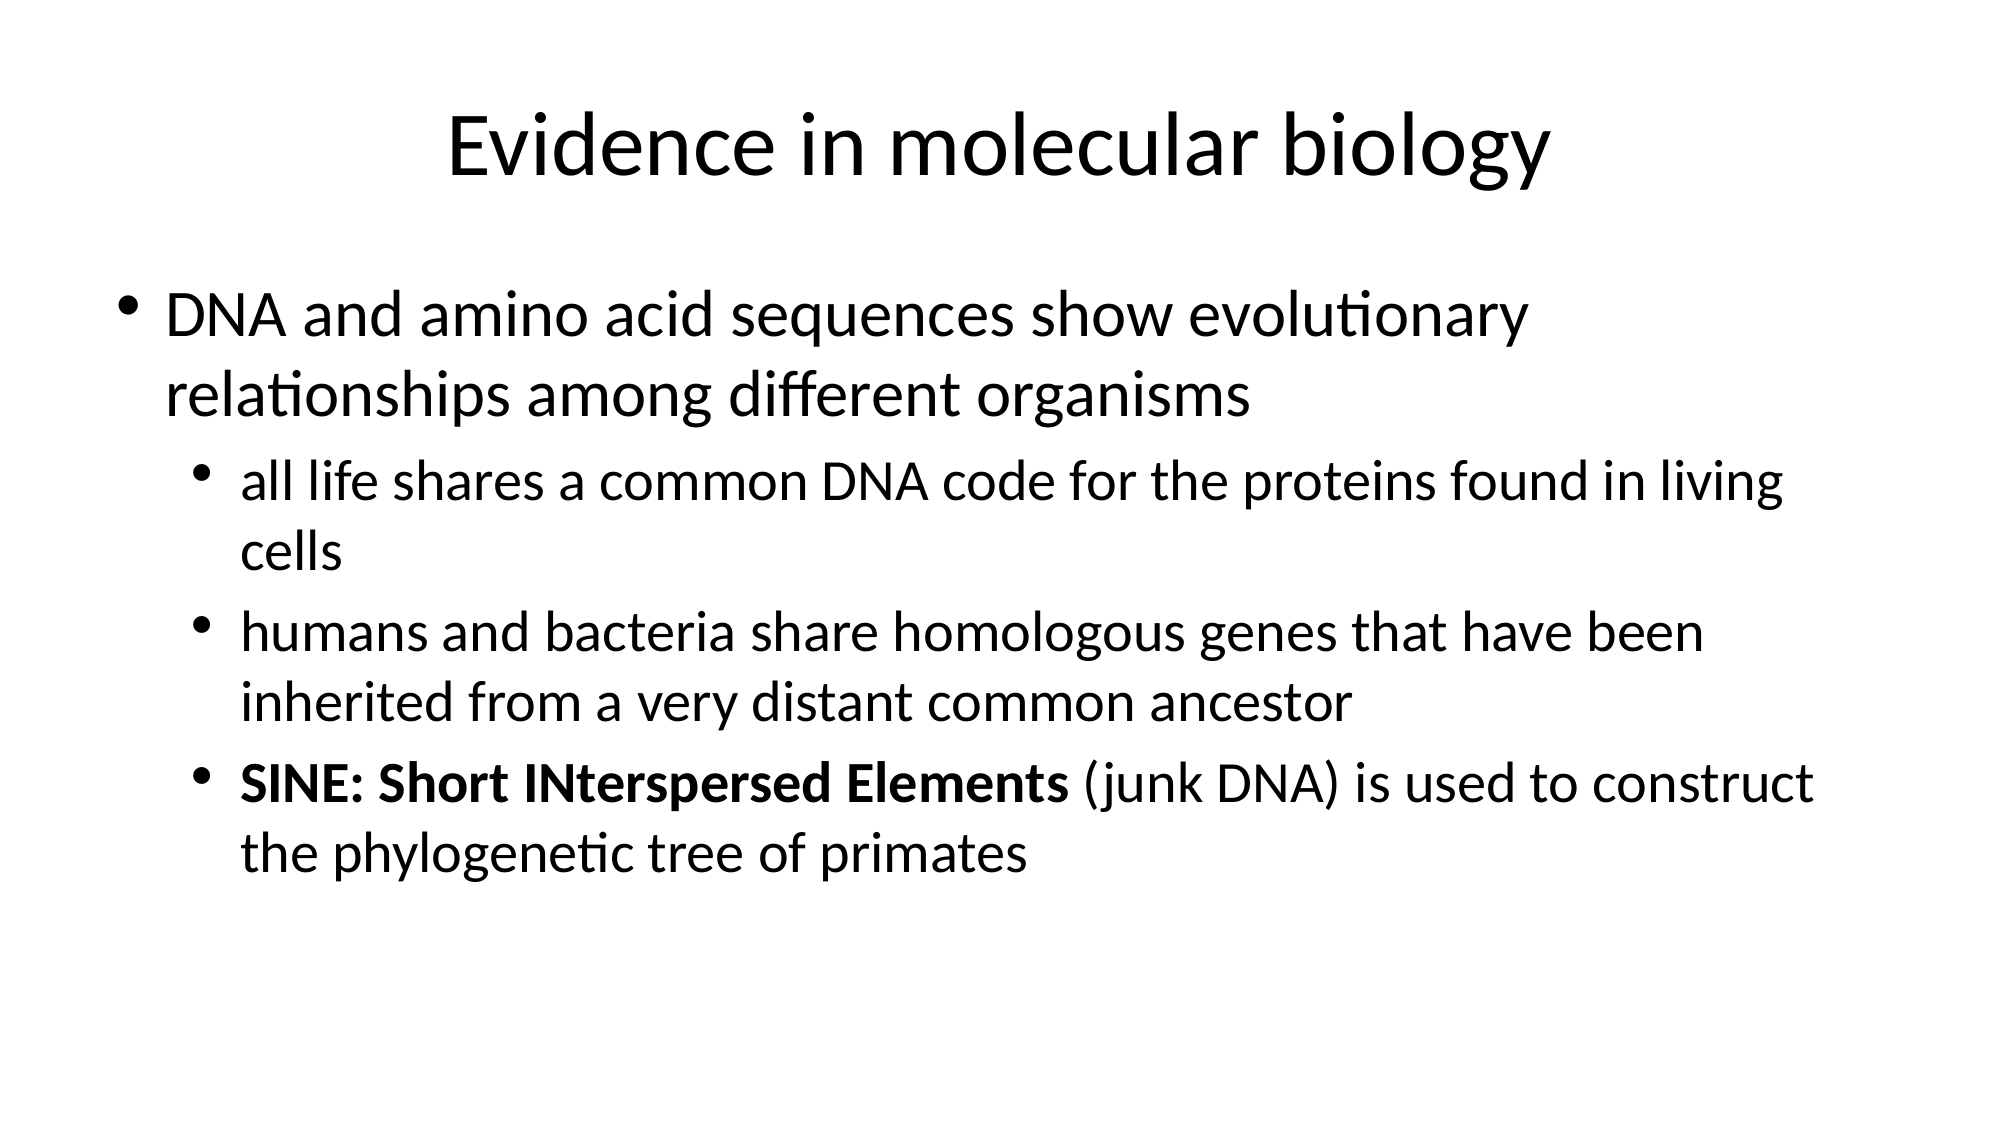

# Evidence in molecular biology
DNA and amino acid sequences show evolutionary relationships among different organisms
all life shares a common DNA code for the proteins found in living cells
humans and bacteria share homologous genes that have been inherited from a very distant common ancestor
SINE: Short INterspersed Elements (junk DNA) is used to construct the phylogenetic tree of primates